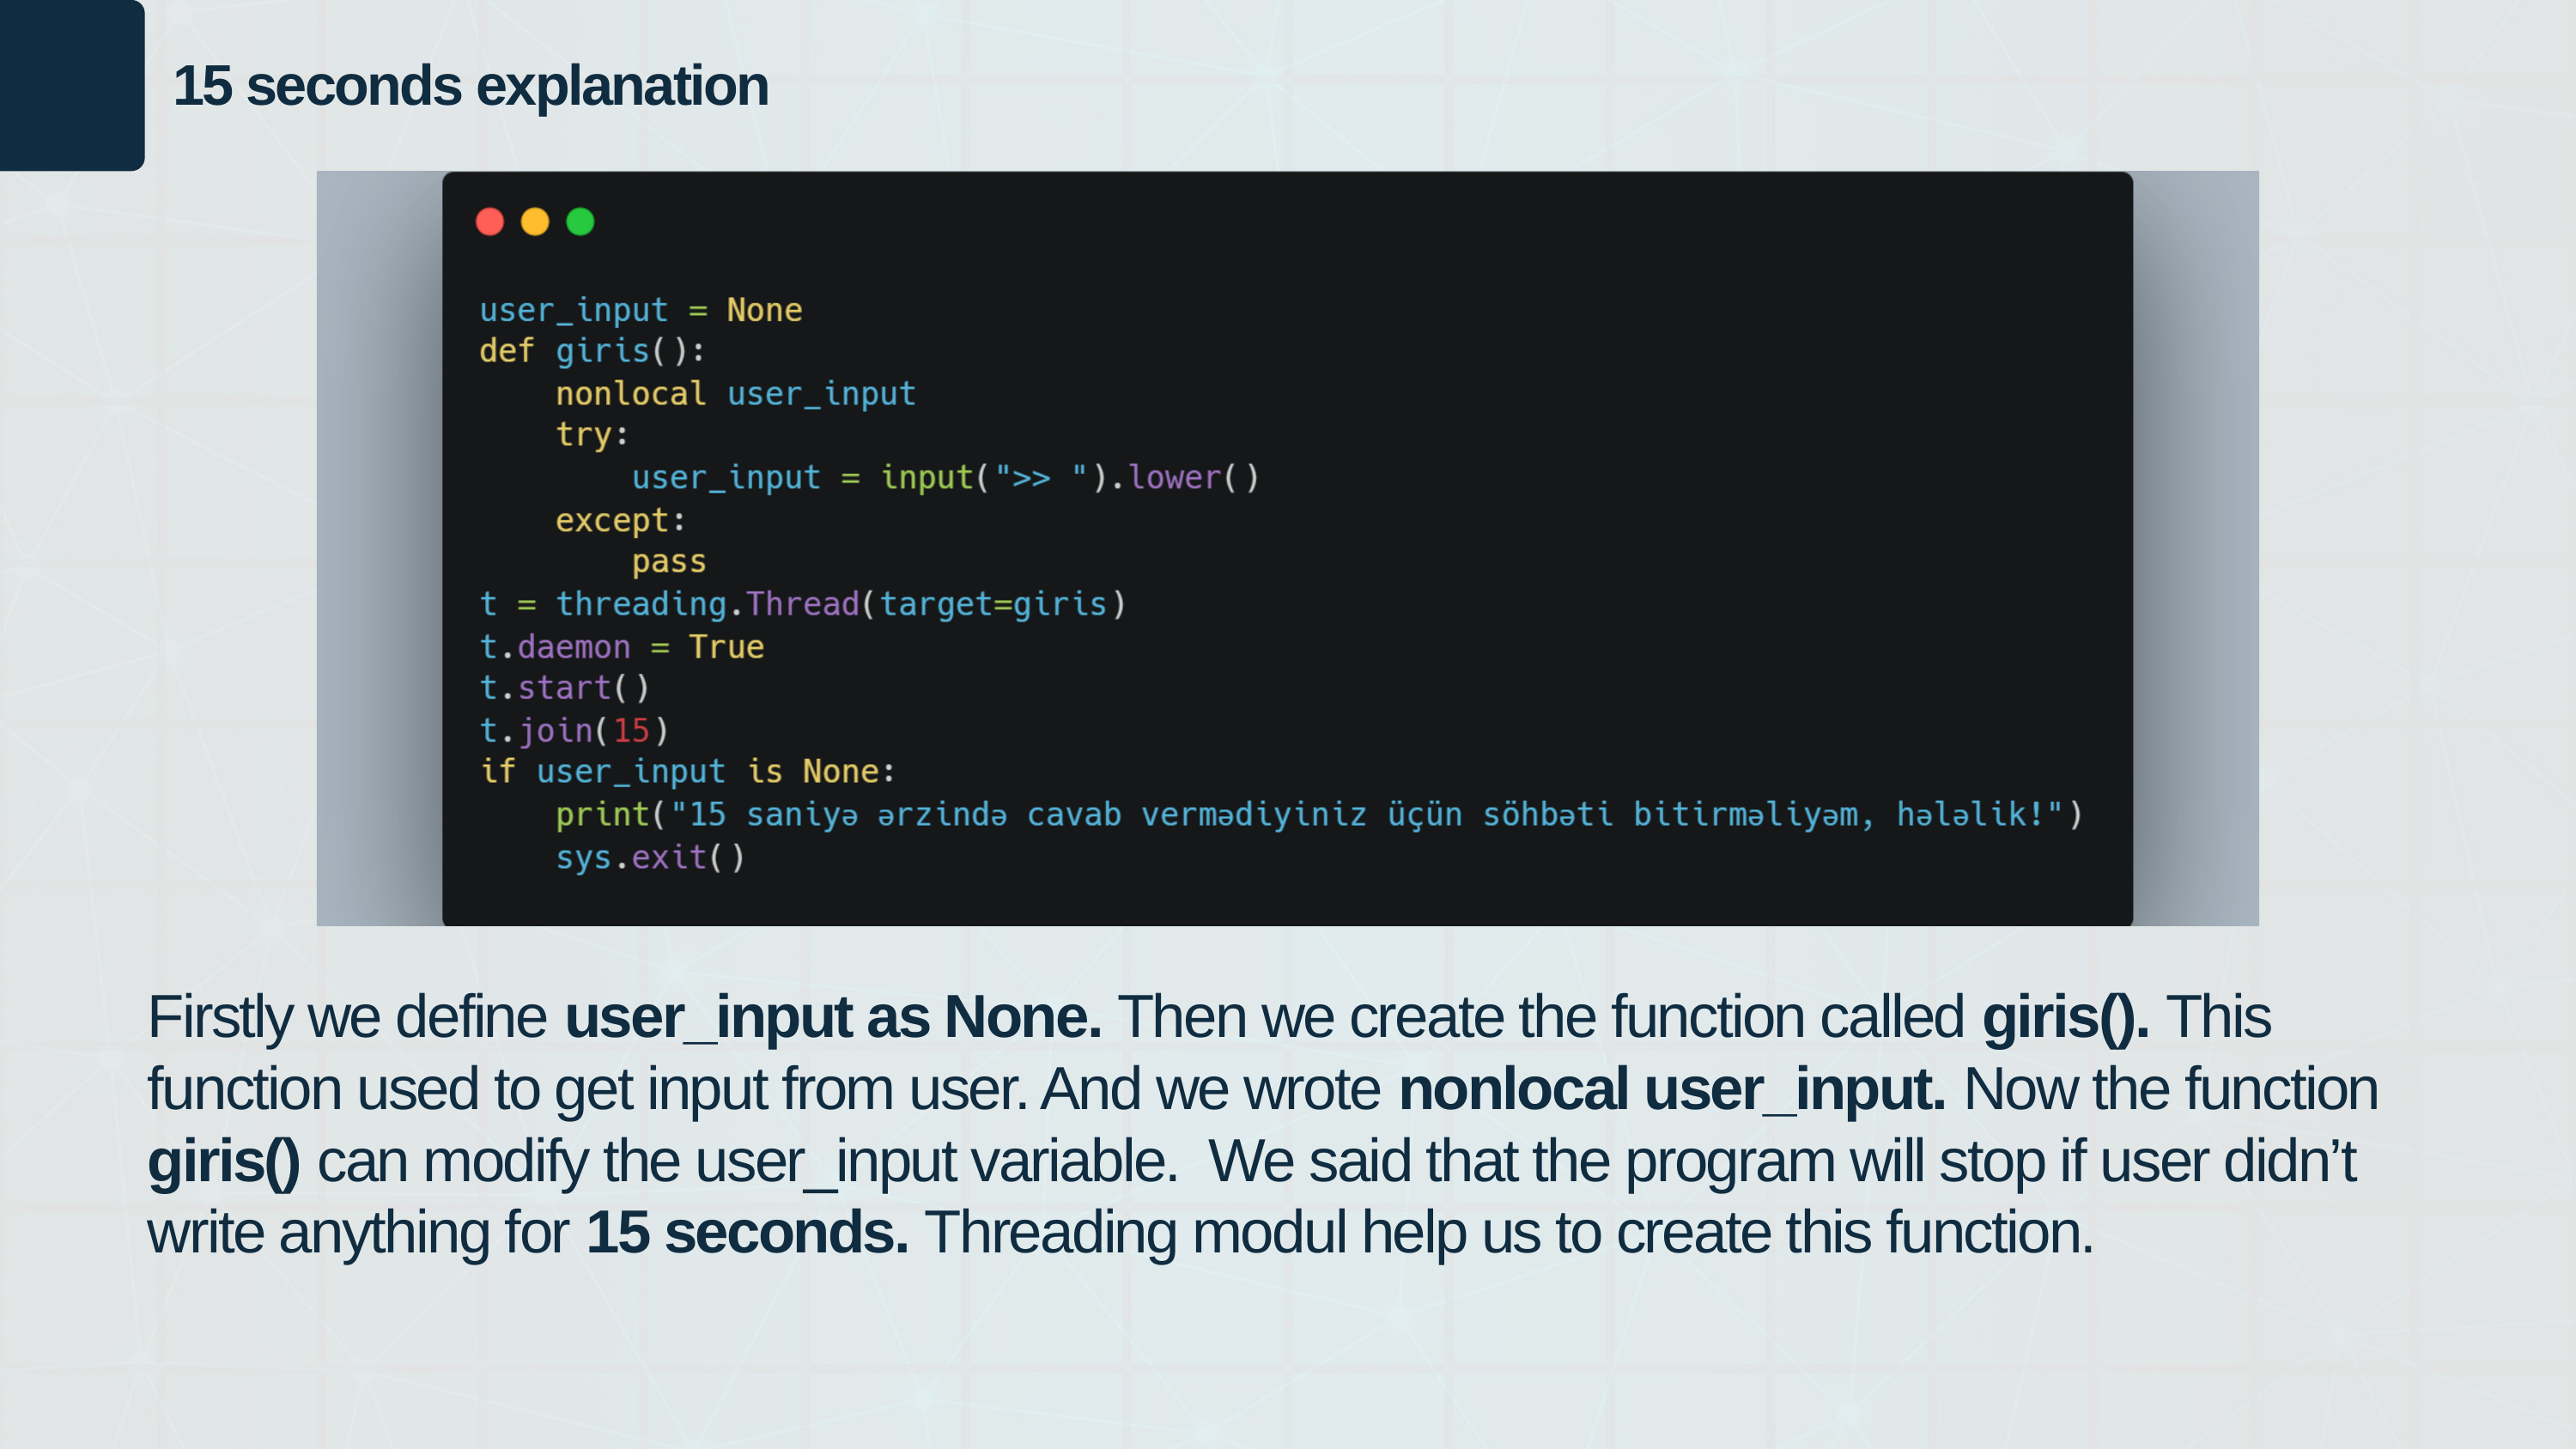

15 seconds explanation

Firstly we define user_input as None. Then we create the function called giris(). This function used to get input from user. And we wrote nonlocal user_input. Now the function giris() can modify the user_input variable.  We said that the program will stop if user didn’t write anything for 15 seconds. Threading modul help us to create this function.